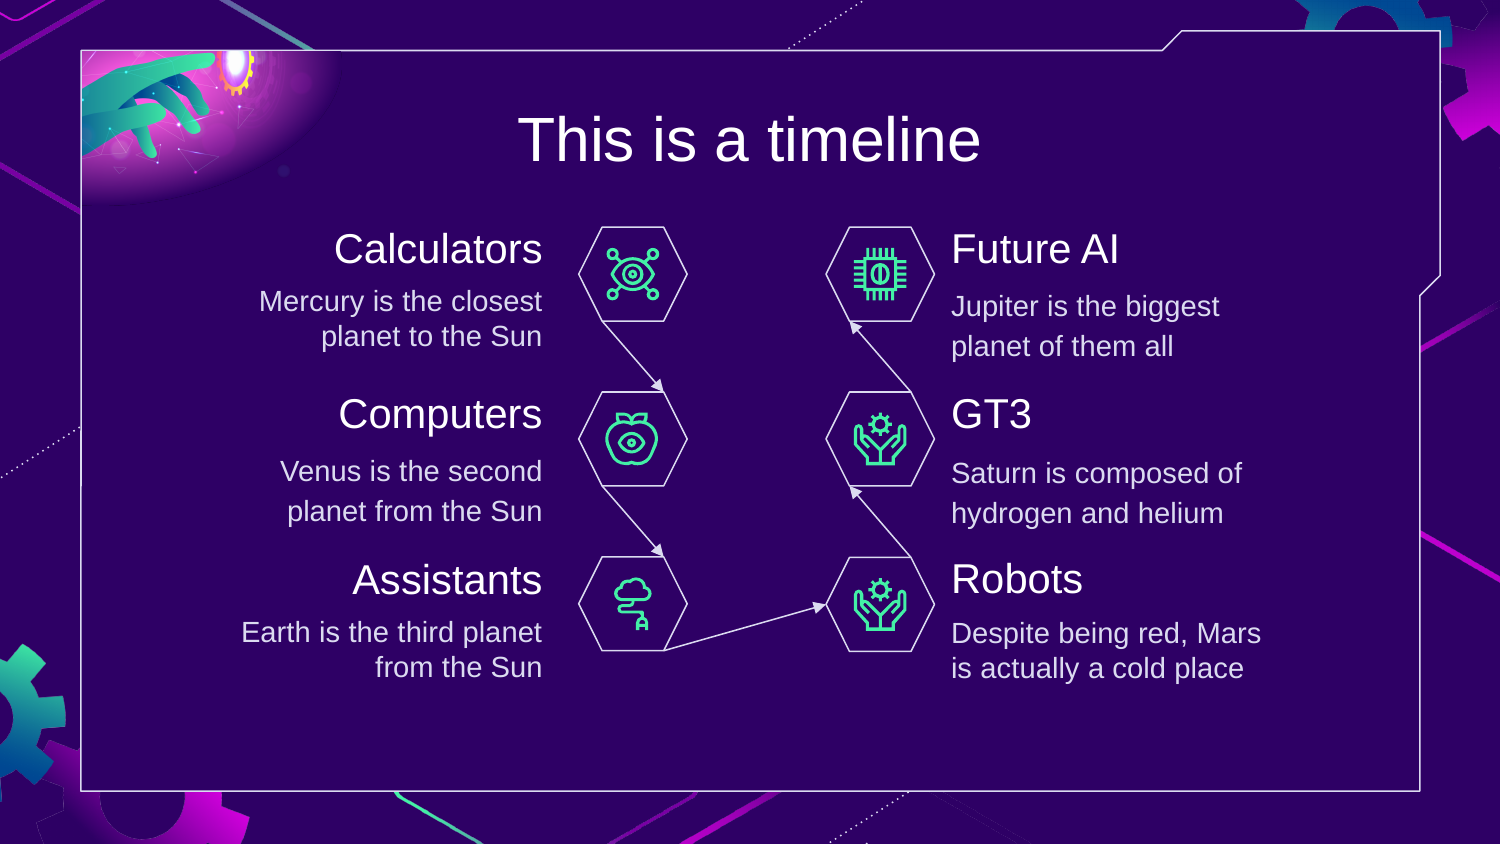

# This is a timeline
Calculators

Future AI

Mercury is the closest planet to the Sun
Jupiter is the biggest planet of them all

Computers
GT3

Venus is the second planet from the Sun
Saturn is composed of hydrogen and helium

Robots

Assistants

Earth is the third planet from the Sun
Despite being red, Mars is actually a cold place